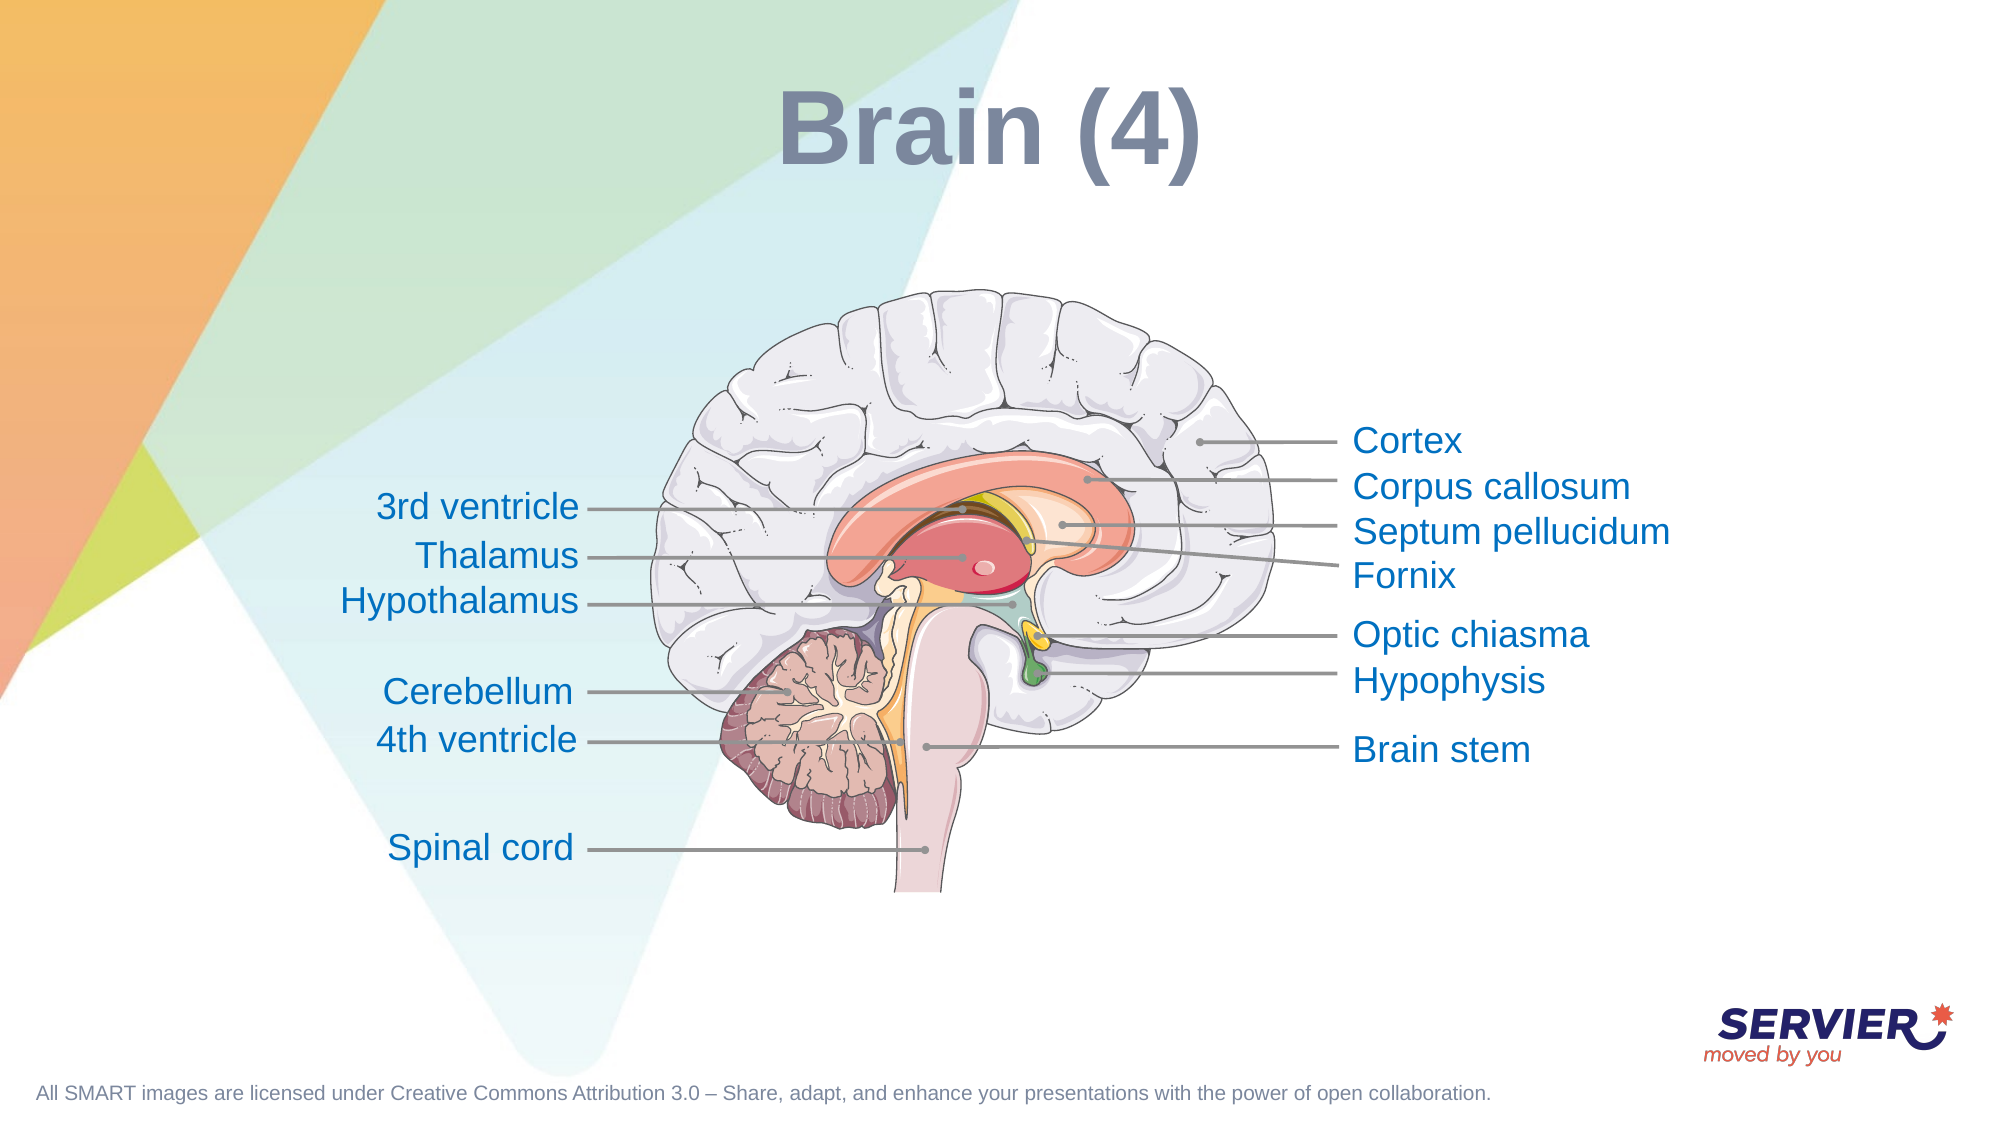

# Brain (4)

Cortex

Corpus callosum
3rd ventricle

Septum pellucidum

Thalamus

Fornix

Hypothalamus
Optic chiasma

Hypophysis
Cerebellum

4th ventricle
Brain stem

Spinal cord